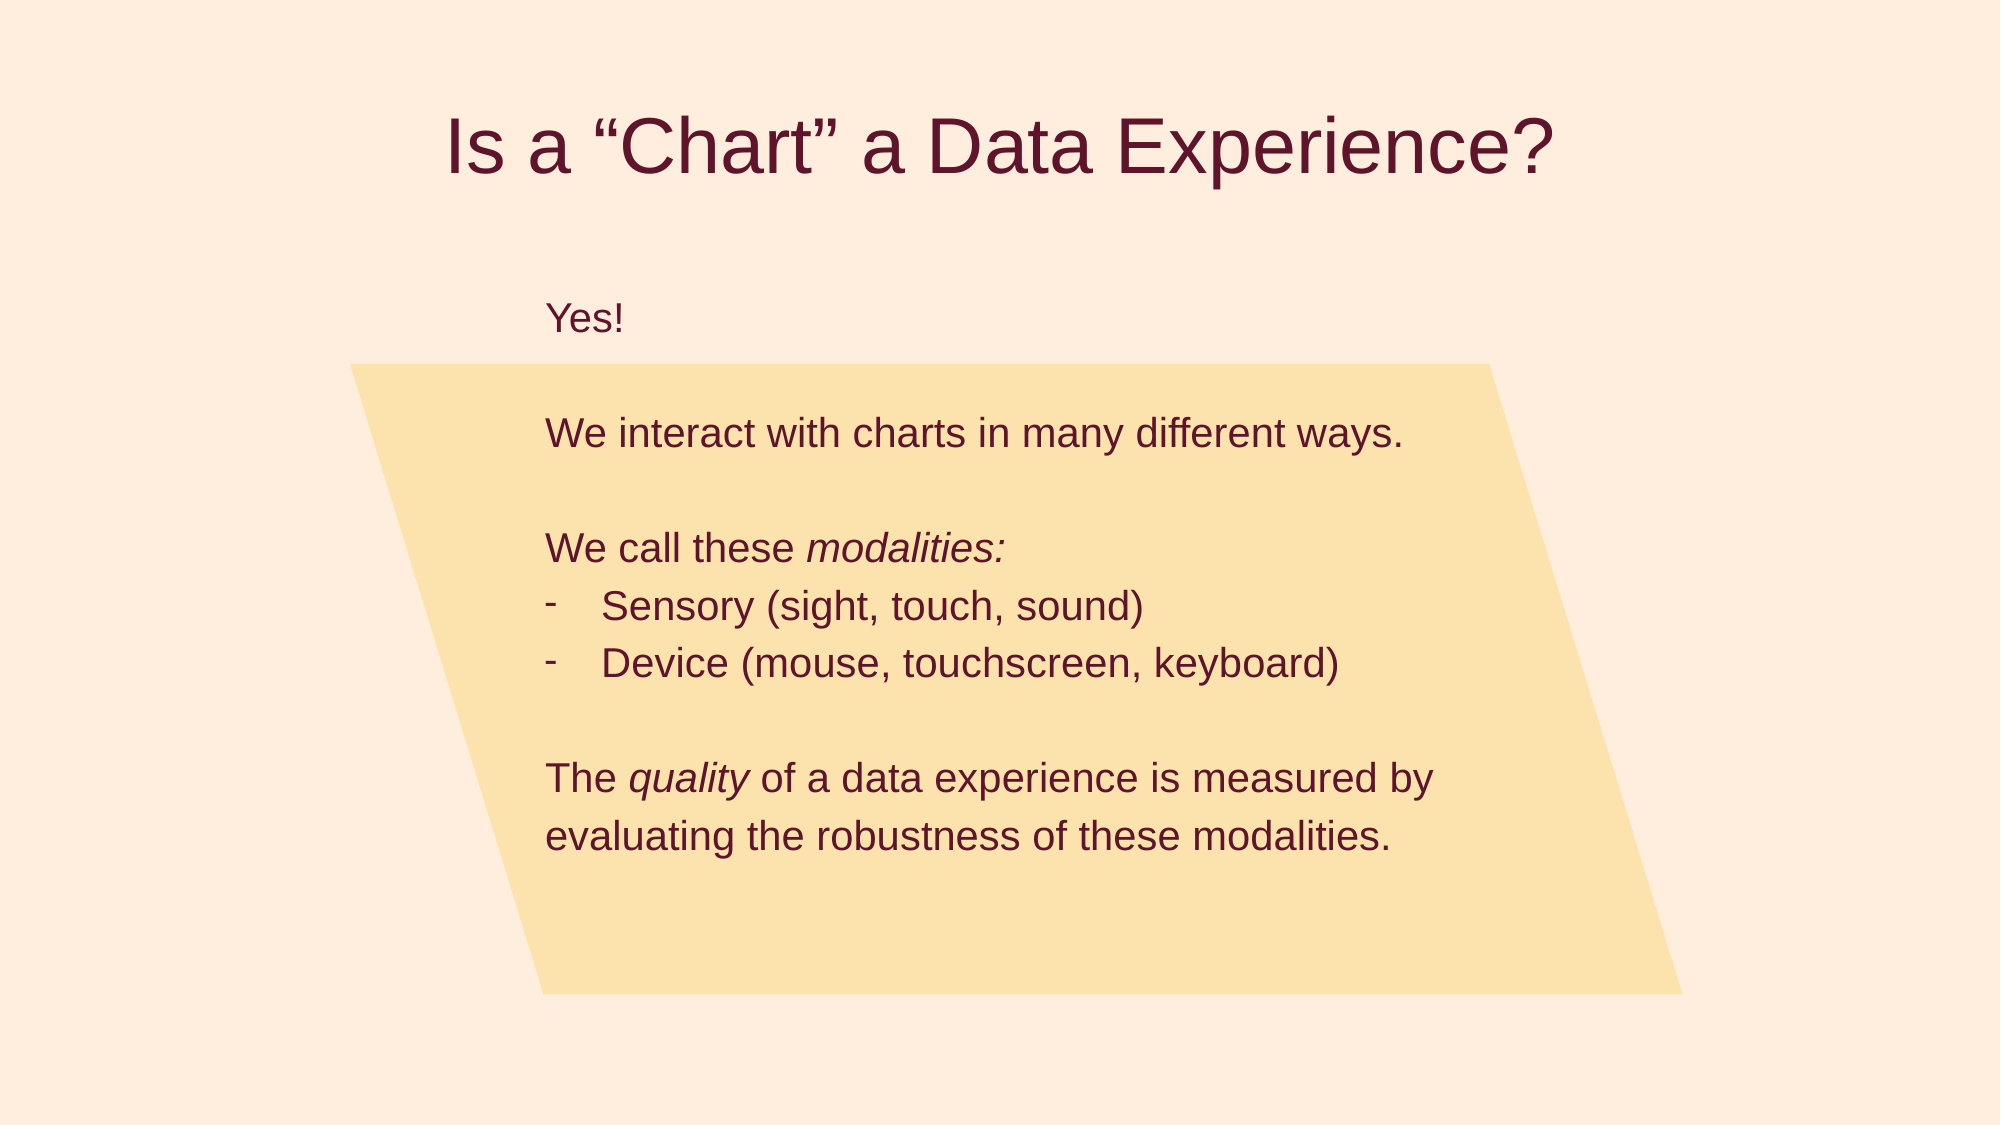

# Is a “Chart” a Data Experience?
Yes!

We interact with charts in many different ways.

We call these modalities:
Sensory (sight, touch, sound)
Device (mouse, touchscreen, keyboard)

The quality of a data experience is measured by evaluating the robustness of these modalities.